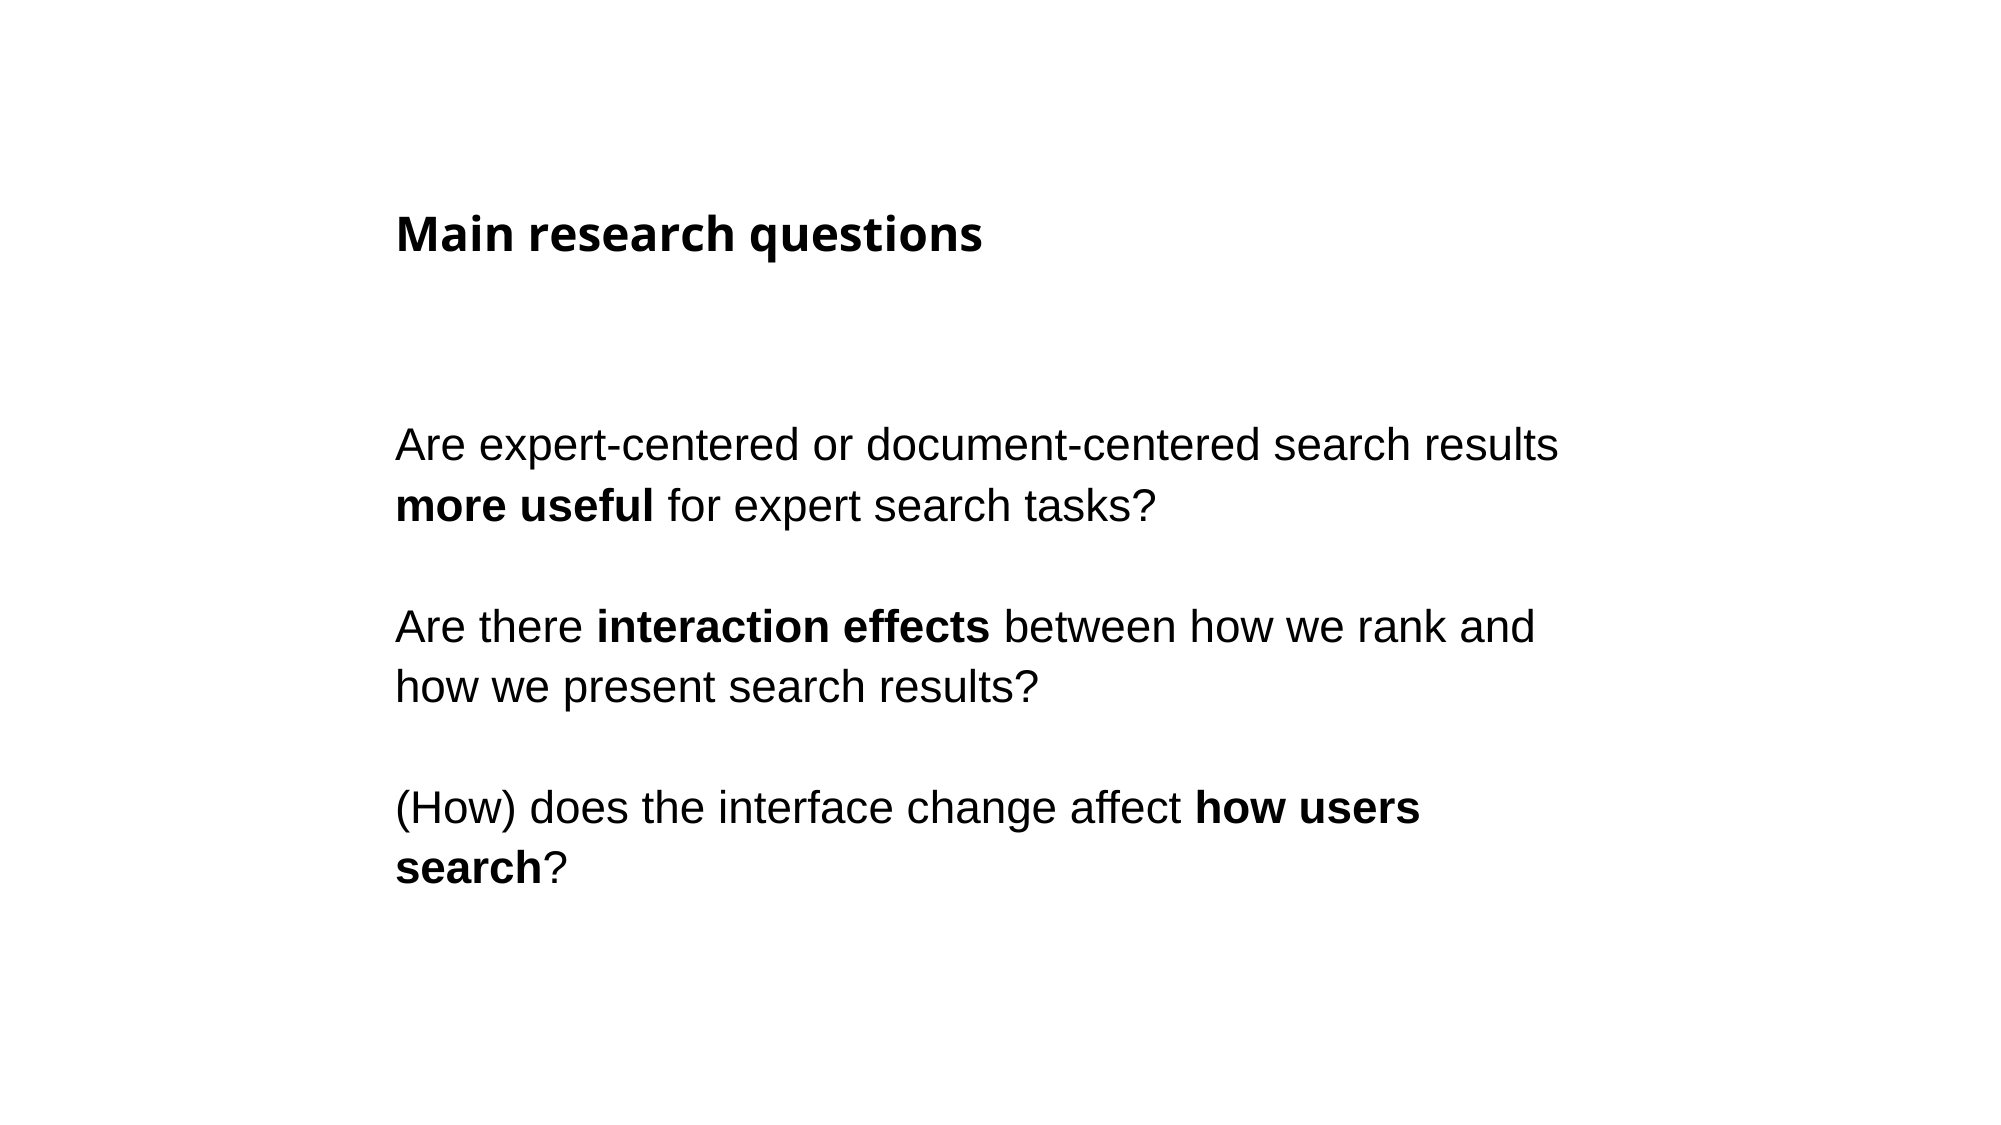

# Main research questions
Are expert-centered or document-centered search results more useful for expert search tasks?

Are there interaction effects between how we rank and how we present search results?

(How) does the interface change affect how users search?